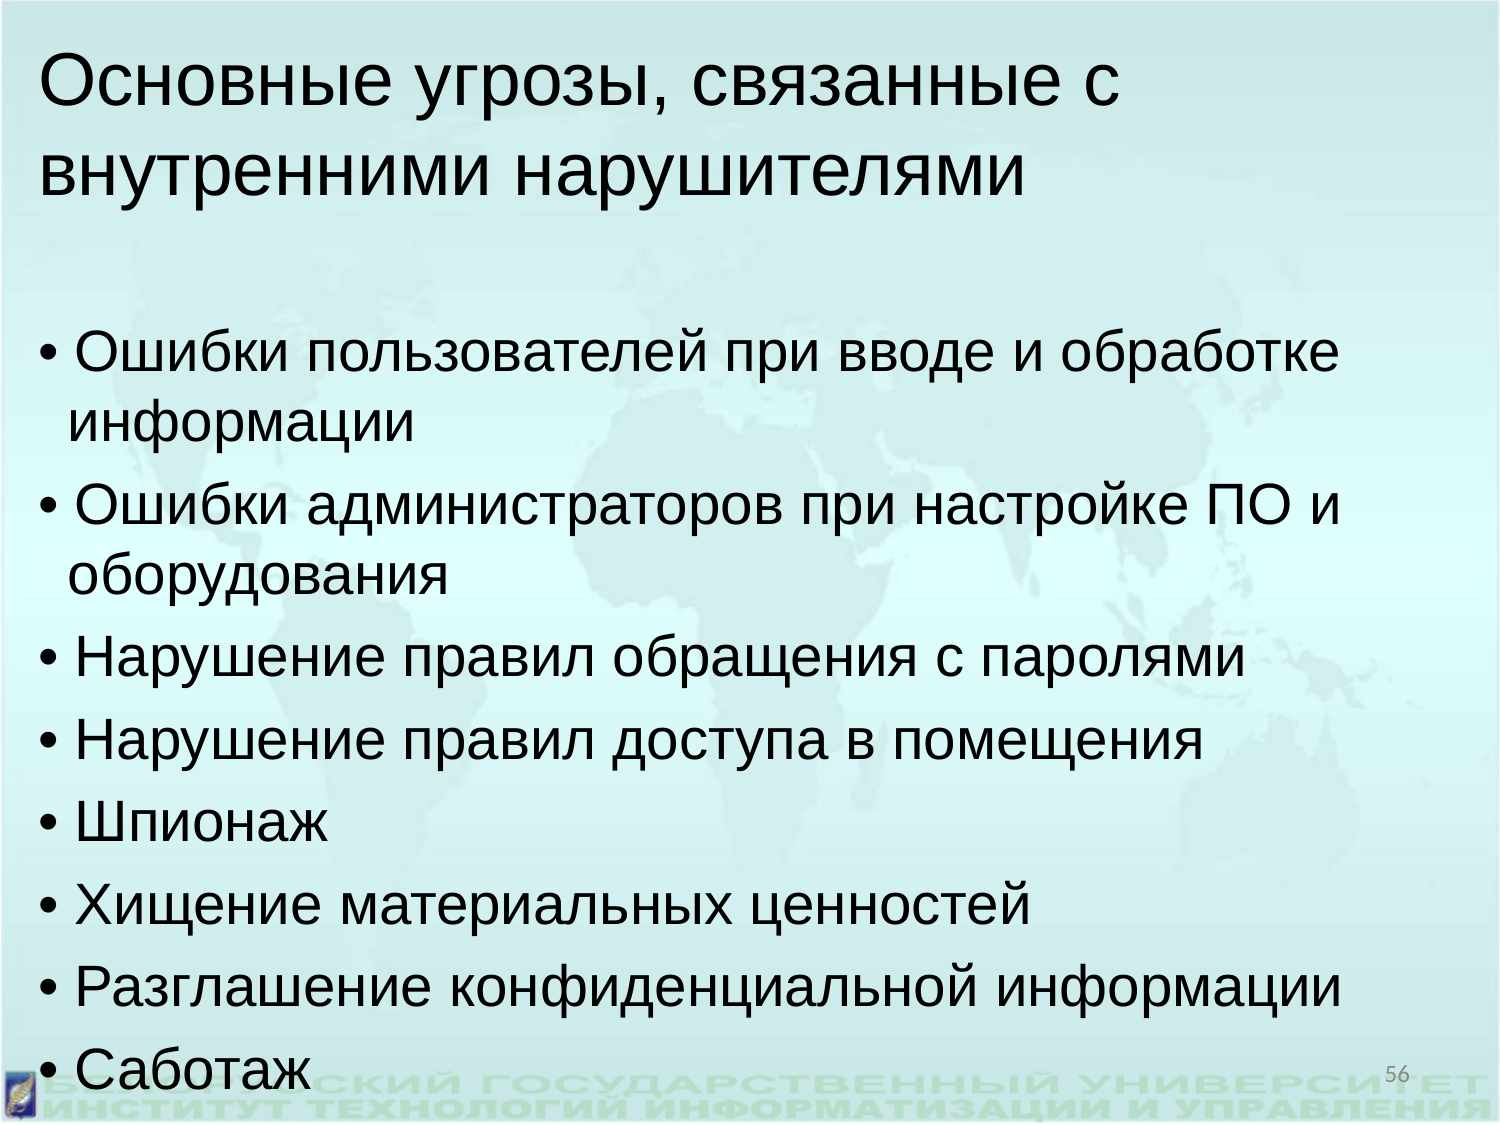

Основные угрозы, связанные с внутренними нарушителями

• Ошибки пользователей при вводе и обработке информации
• Ошибки администраторов при настройке ПО и оборудования
• Нарушение правил обращения с паролями
• Нарушение правил доступа в помещения
• Шпионаж
• Хищение материальных ценностей
• Разглашение конфиденциальной информации
• Саботаж

56